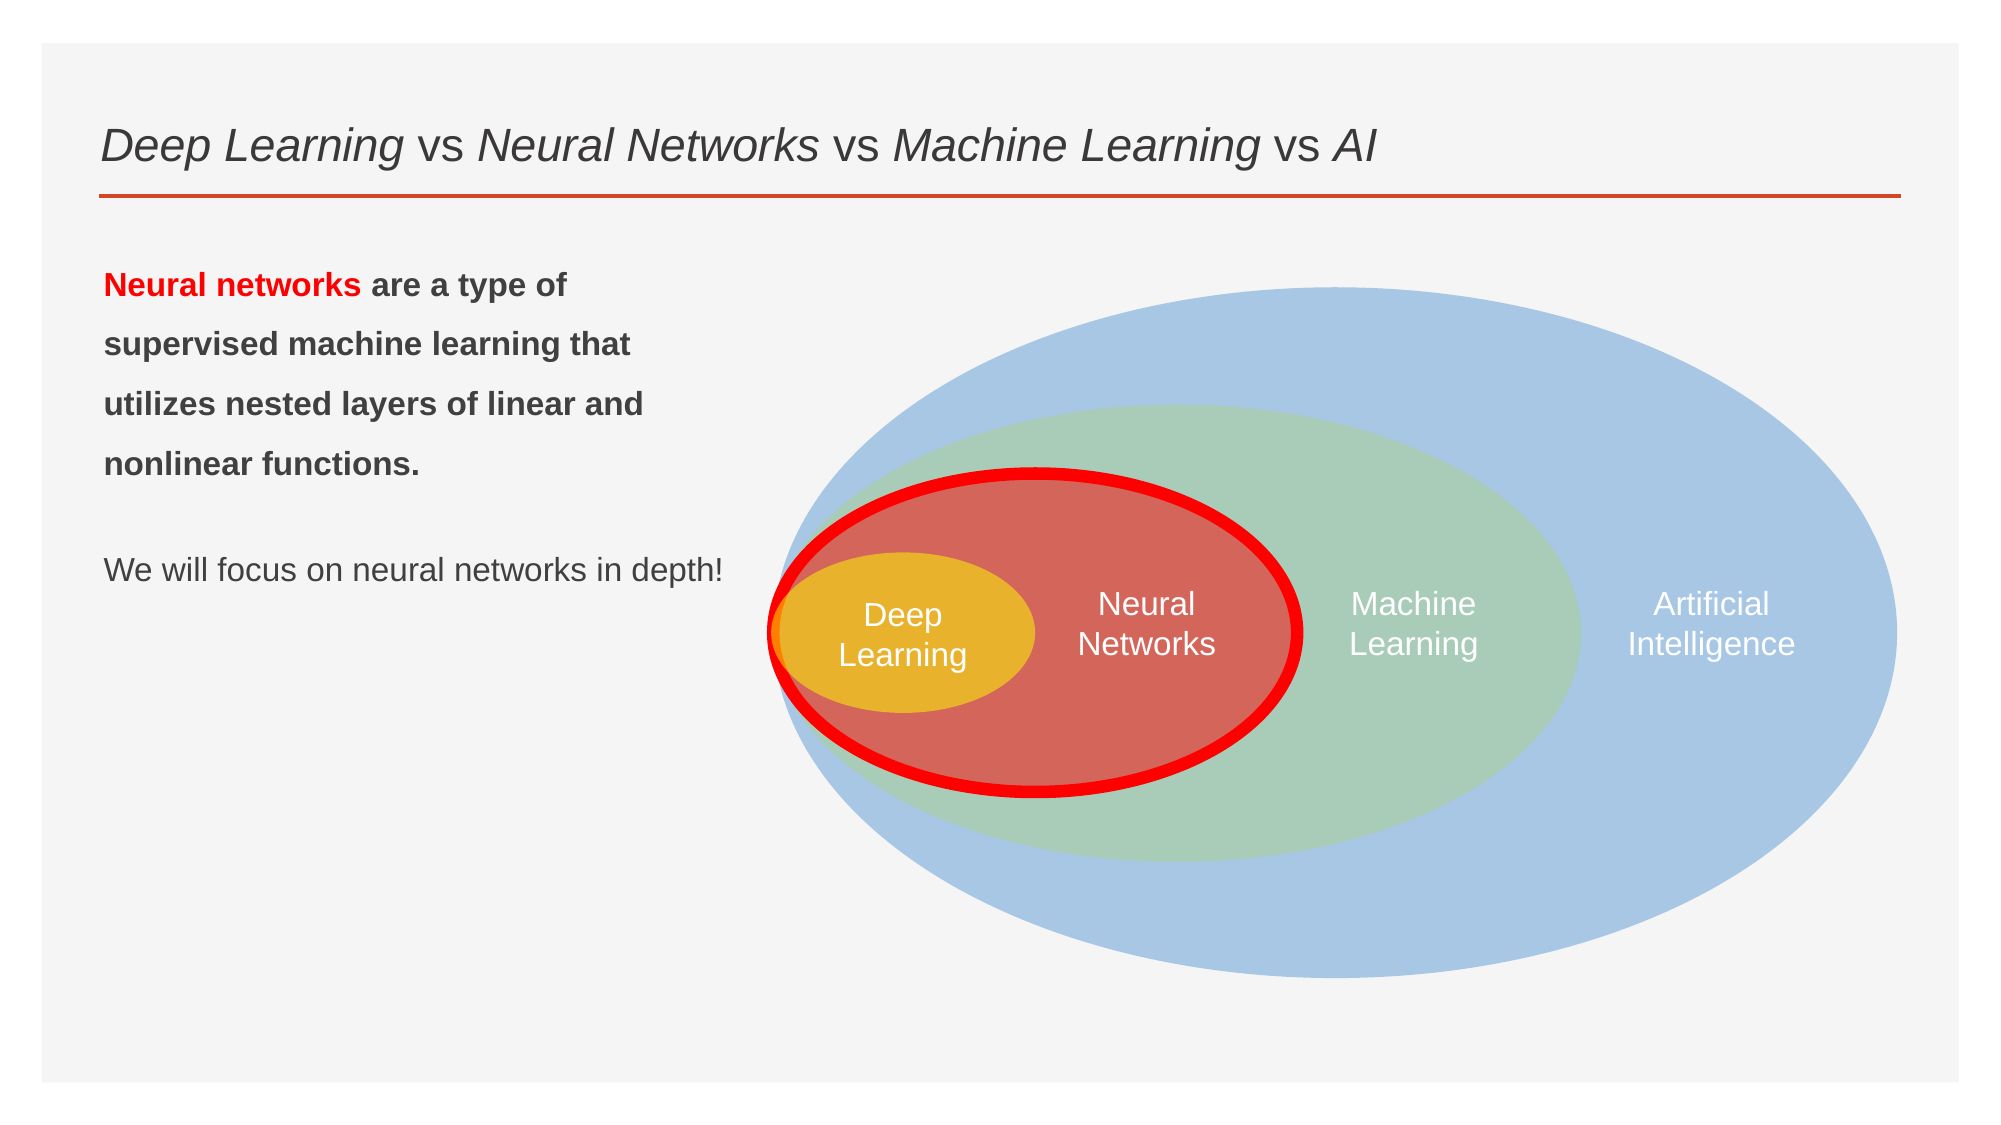

# Deep Learning vs Neural Networks vs Machine Learning vs AI
Neural networks are a type of supervised machine learning that utilizes nested layers of linear and nonlinear functions.
We will focus on neural networks in depth!

Deep Learning
Neural Networks
Machine Learning
Artificial Intelligence